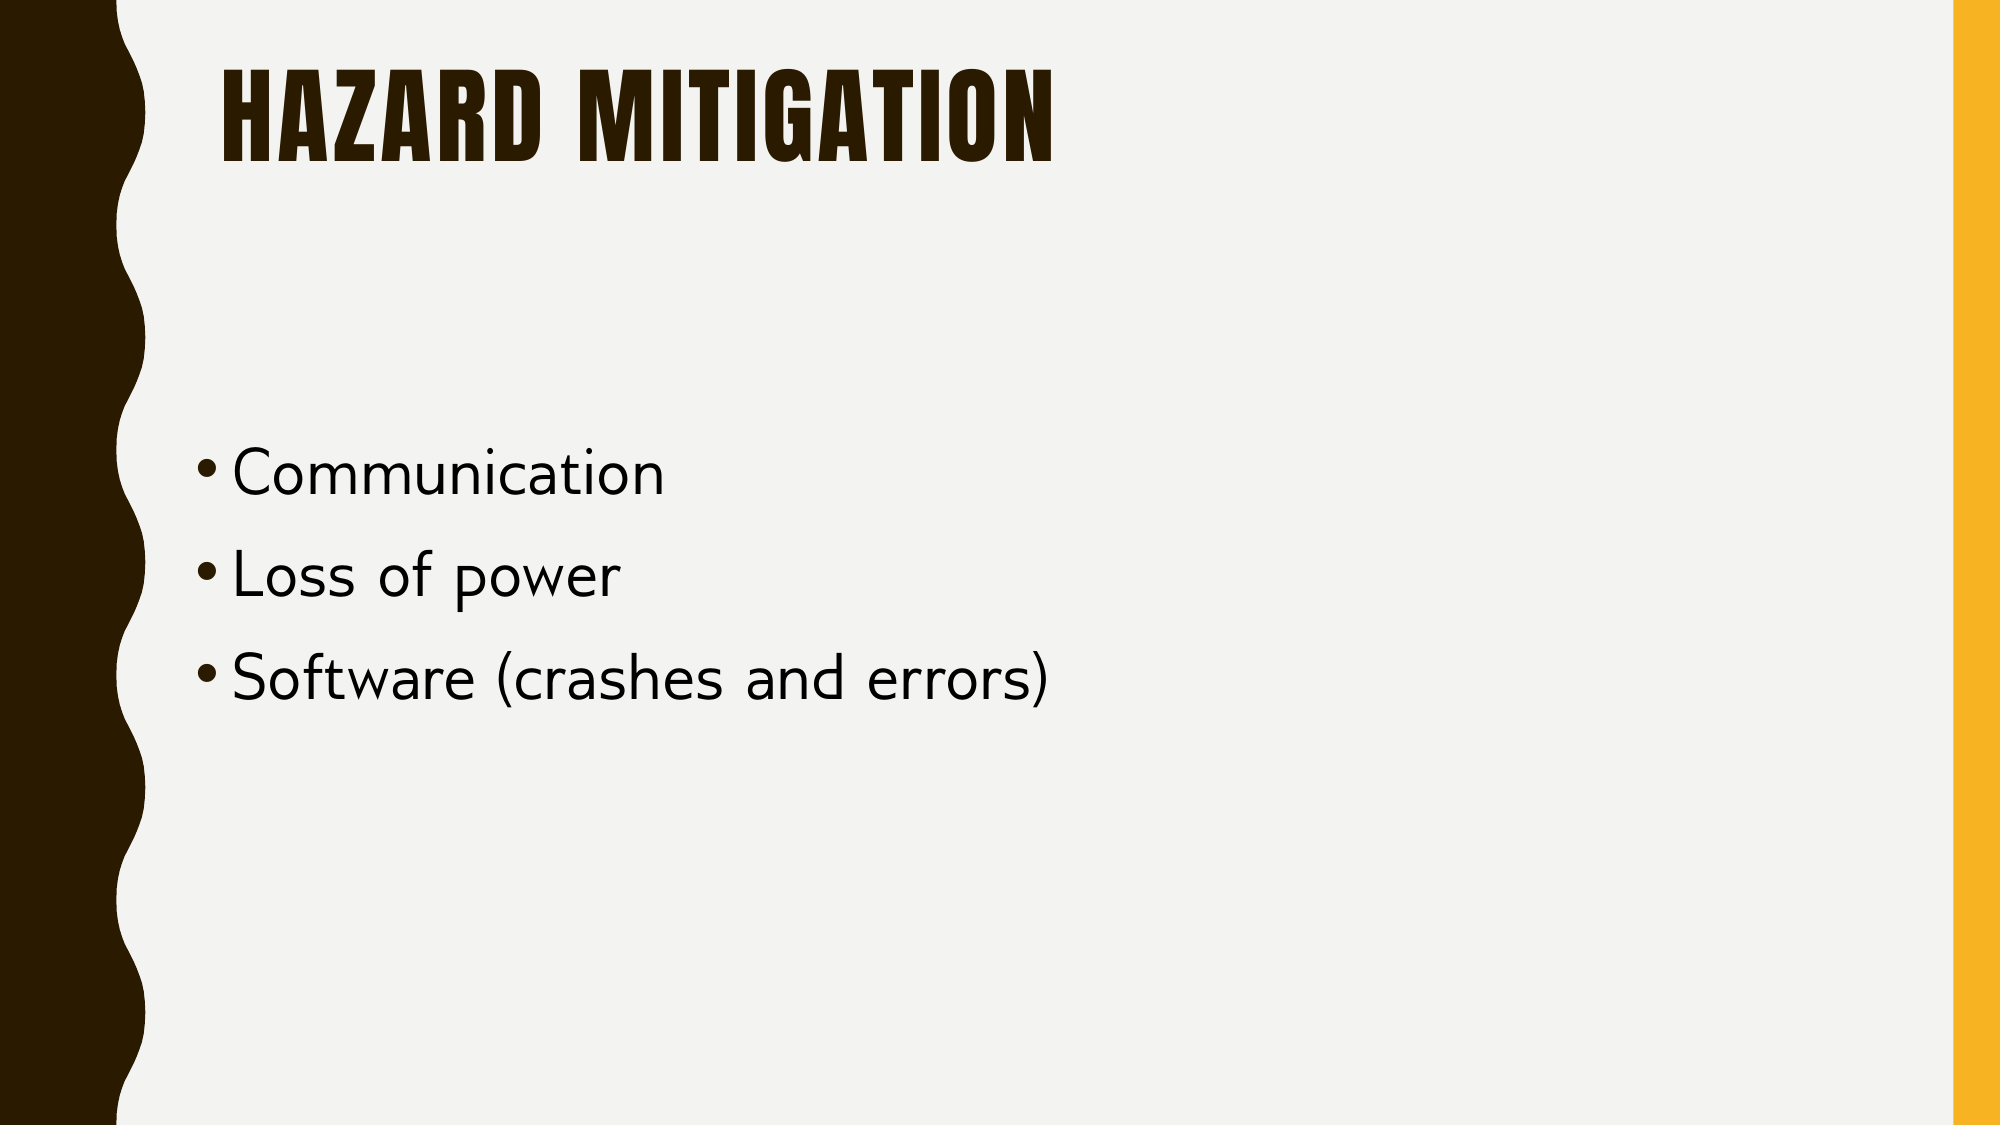

# Hazard mitigation

Communication
Loss of power
Software (crashes and errors)